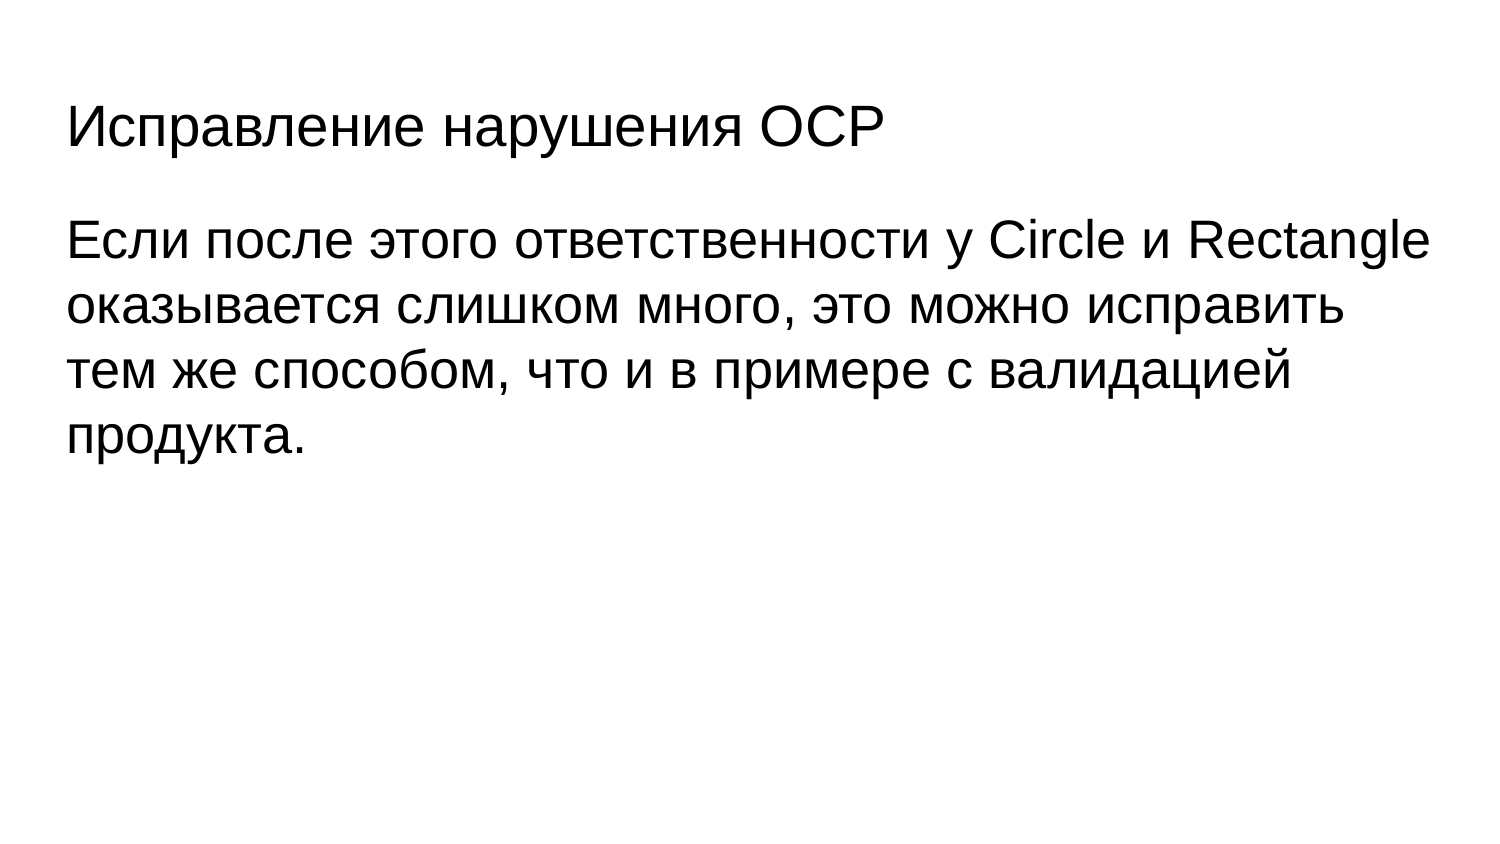

# Исправление нарушения OCP
Если после этого ответственности у Circle и Rectangle оказывается слишком много, это можно исправить тем же способом, что и в примере с валидацией продукта.